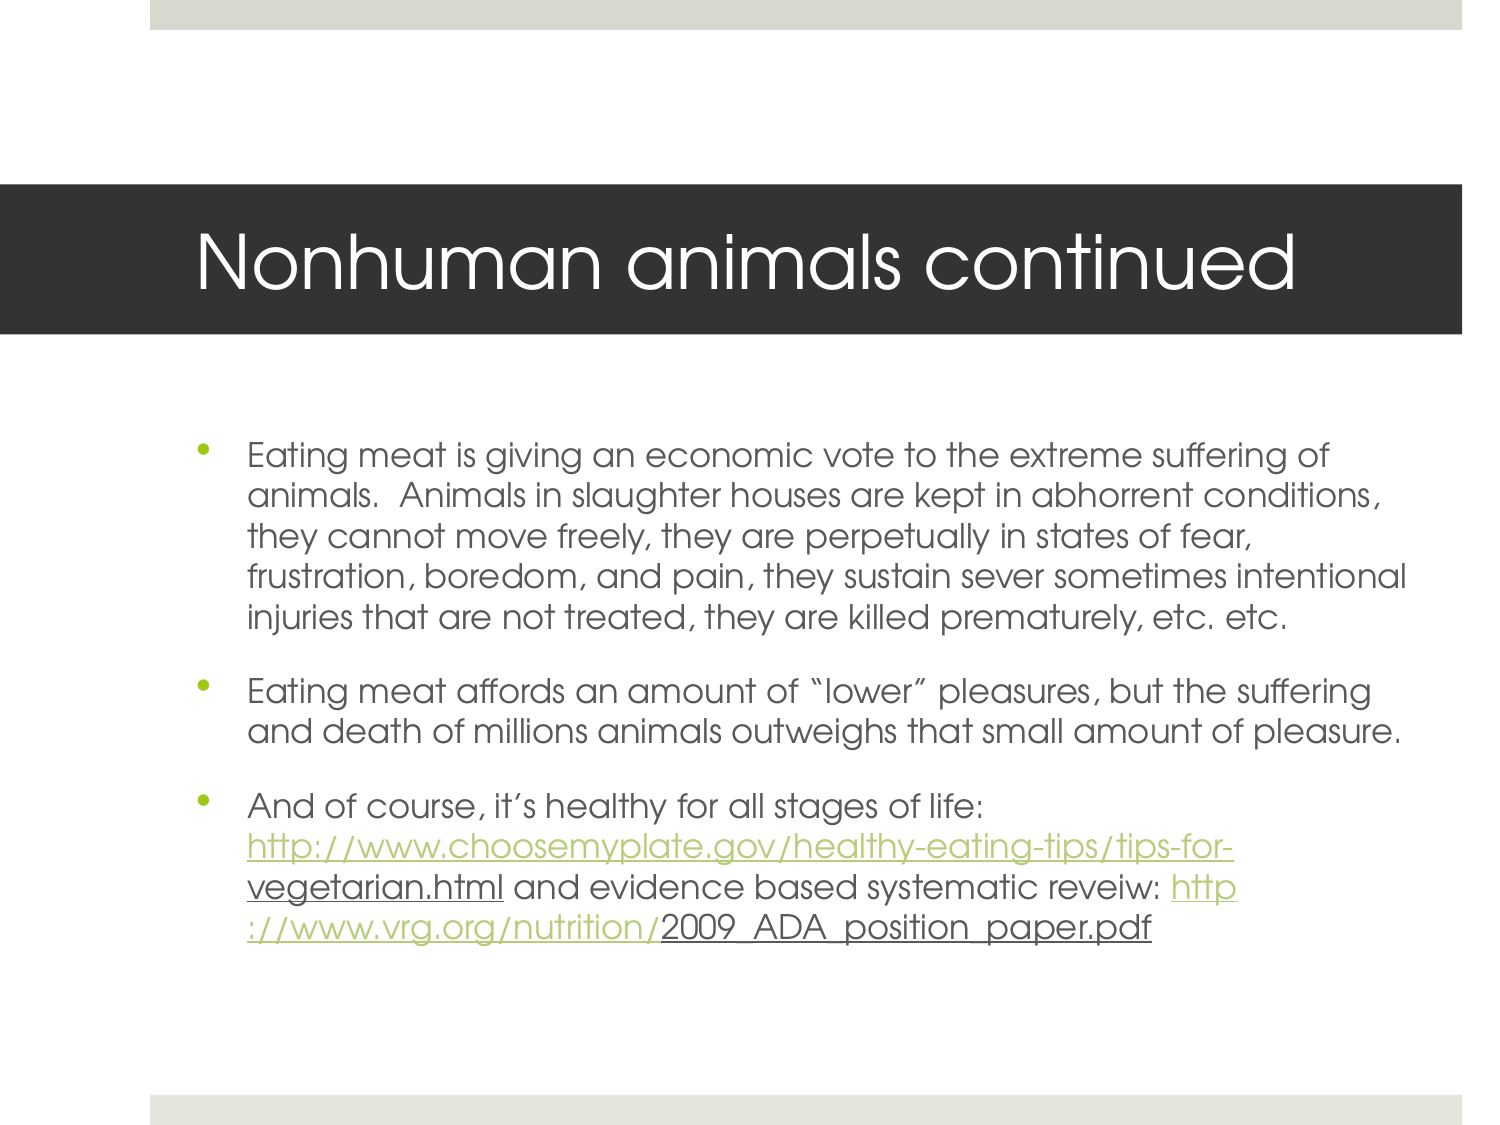

# Nonhuman animals continued
Eating meat is giving an economic vote to the extreme suffering of animals.  Animals in slaughter houses are kept in abhorrent conditions, they cannot move freely, they are perpetually in states of fear, frustration, boredom, and pain, they sustain sever sometimes intentional injuries that are not treated, they are killed prematurely, etc. etc.
Eating meat affords an amount of “lower” pleasures, but the suffering and death of millions animals outweighs that small amount of pleasure.
And of course, it’s healthy for all stages of life: http://www.choosemyplate.gov/healthy-eating-tips/tips-for-vegetarian.html and evidence based systematic reveiw: http://www.vrg.org/nutrition/2009_ADA_position_paper.pdf